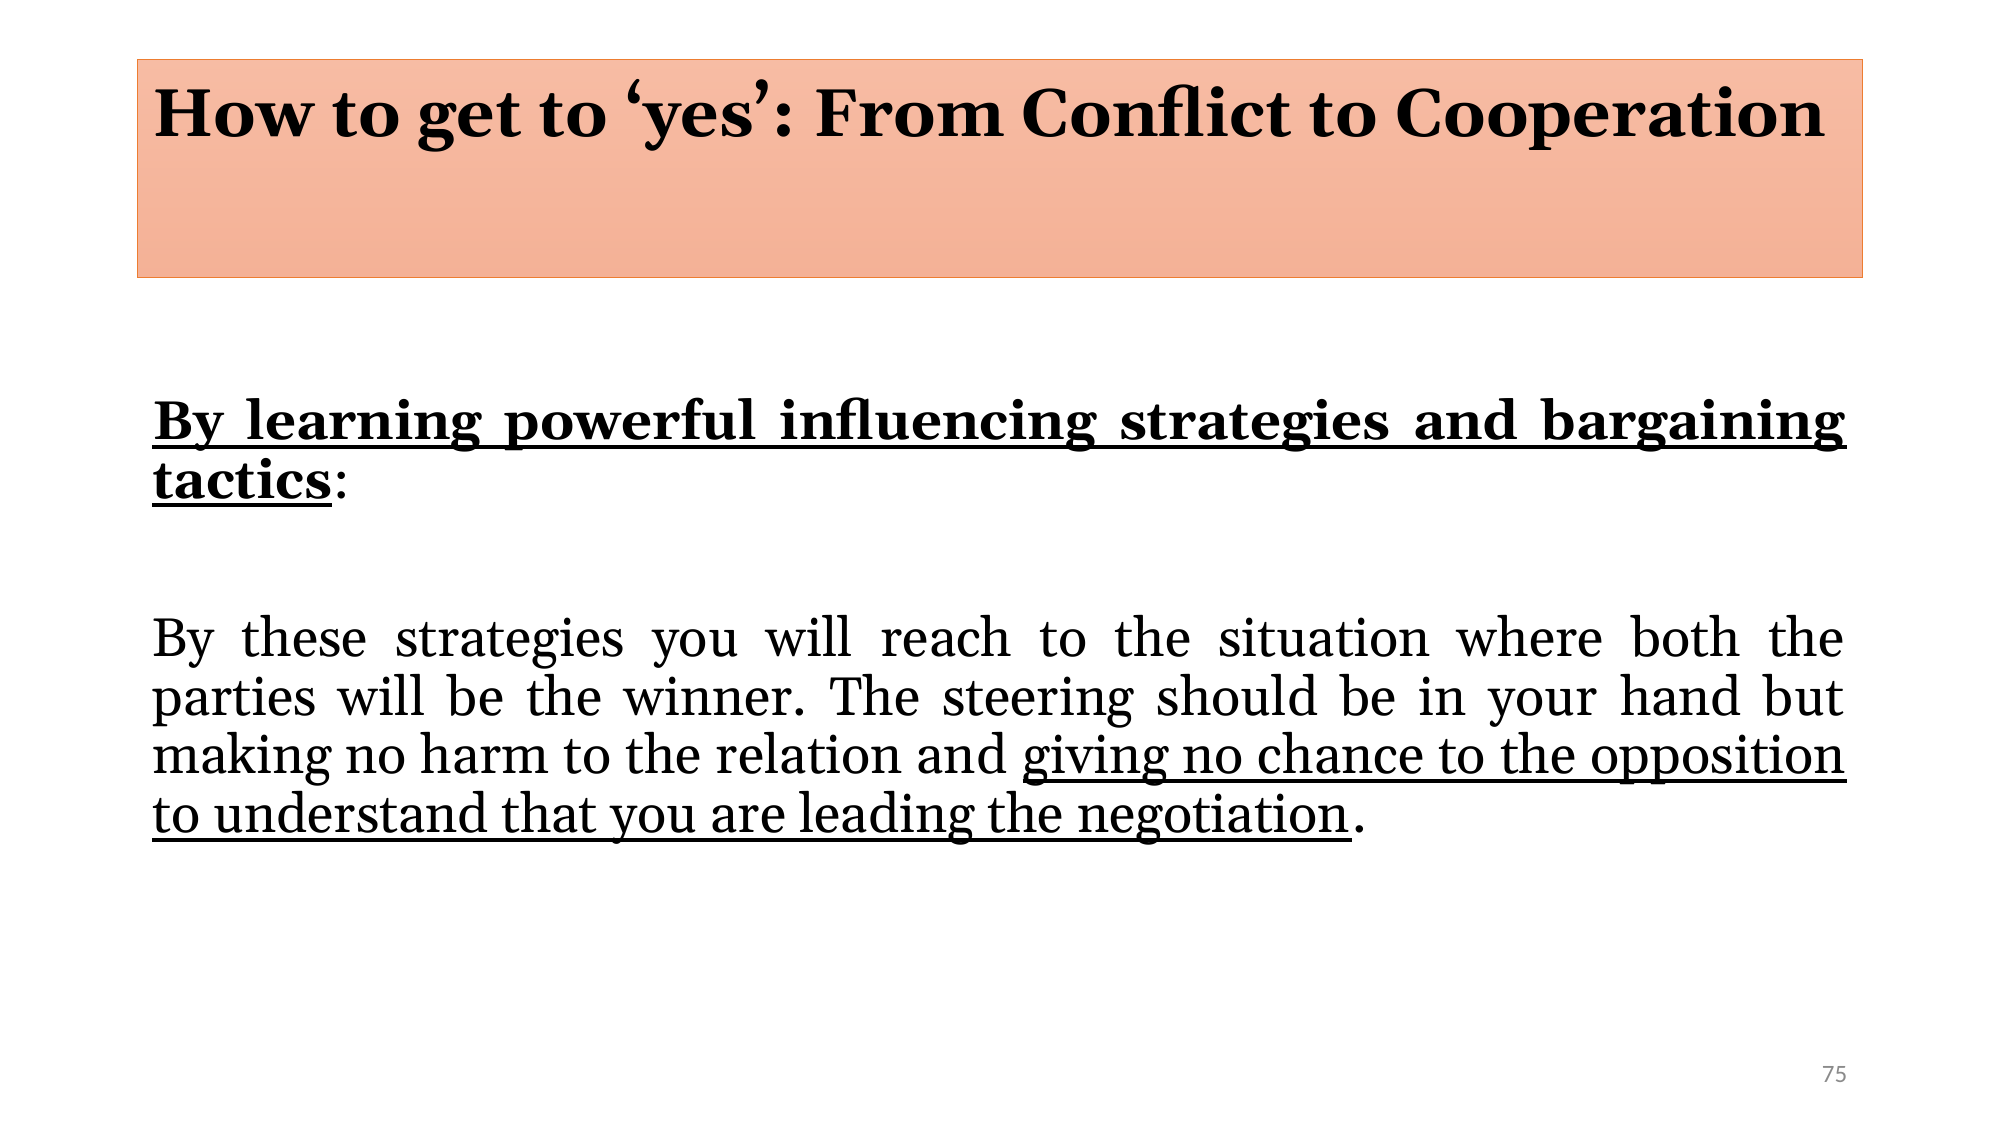

# How to get to ‘yes’: From Conflict to Cooperation

By learning powerful influencing strategies and bargaining tactics:

By these strategies you will reach to the situation where both the parties will be the winner. The steering should be in your hand but making no harm to the relation and giving no chance to the opposition to understand that you are leading the negotiation.

75